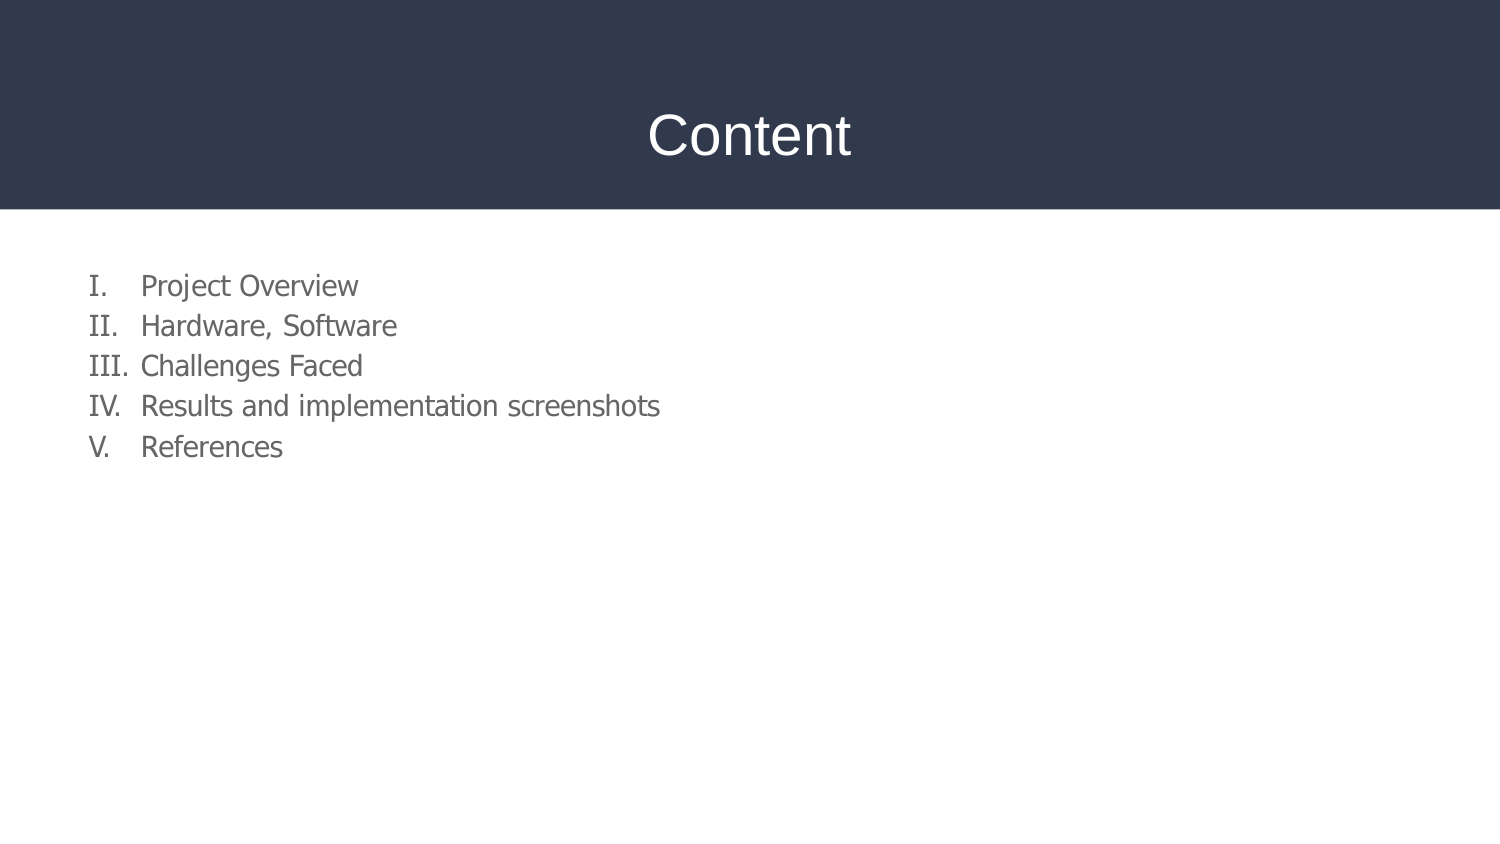

# Content
Project Overview
Hardware, Software
Challenges Faced
Results and implementation screenshots
References